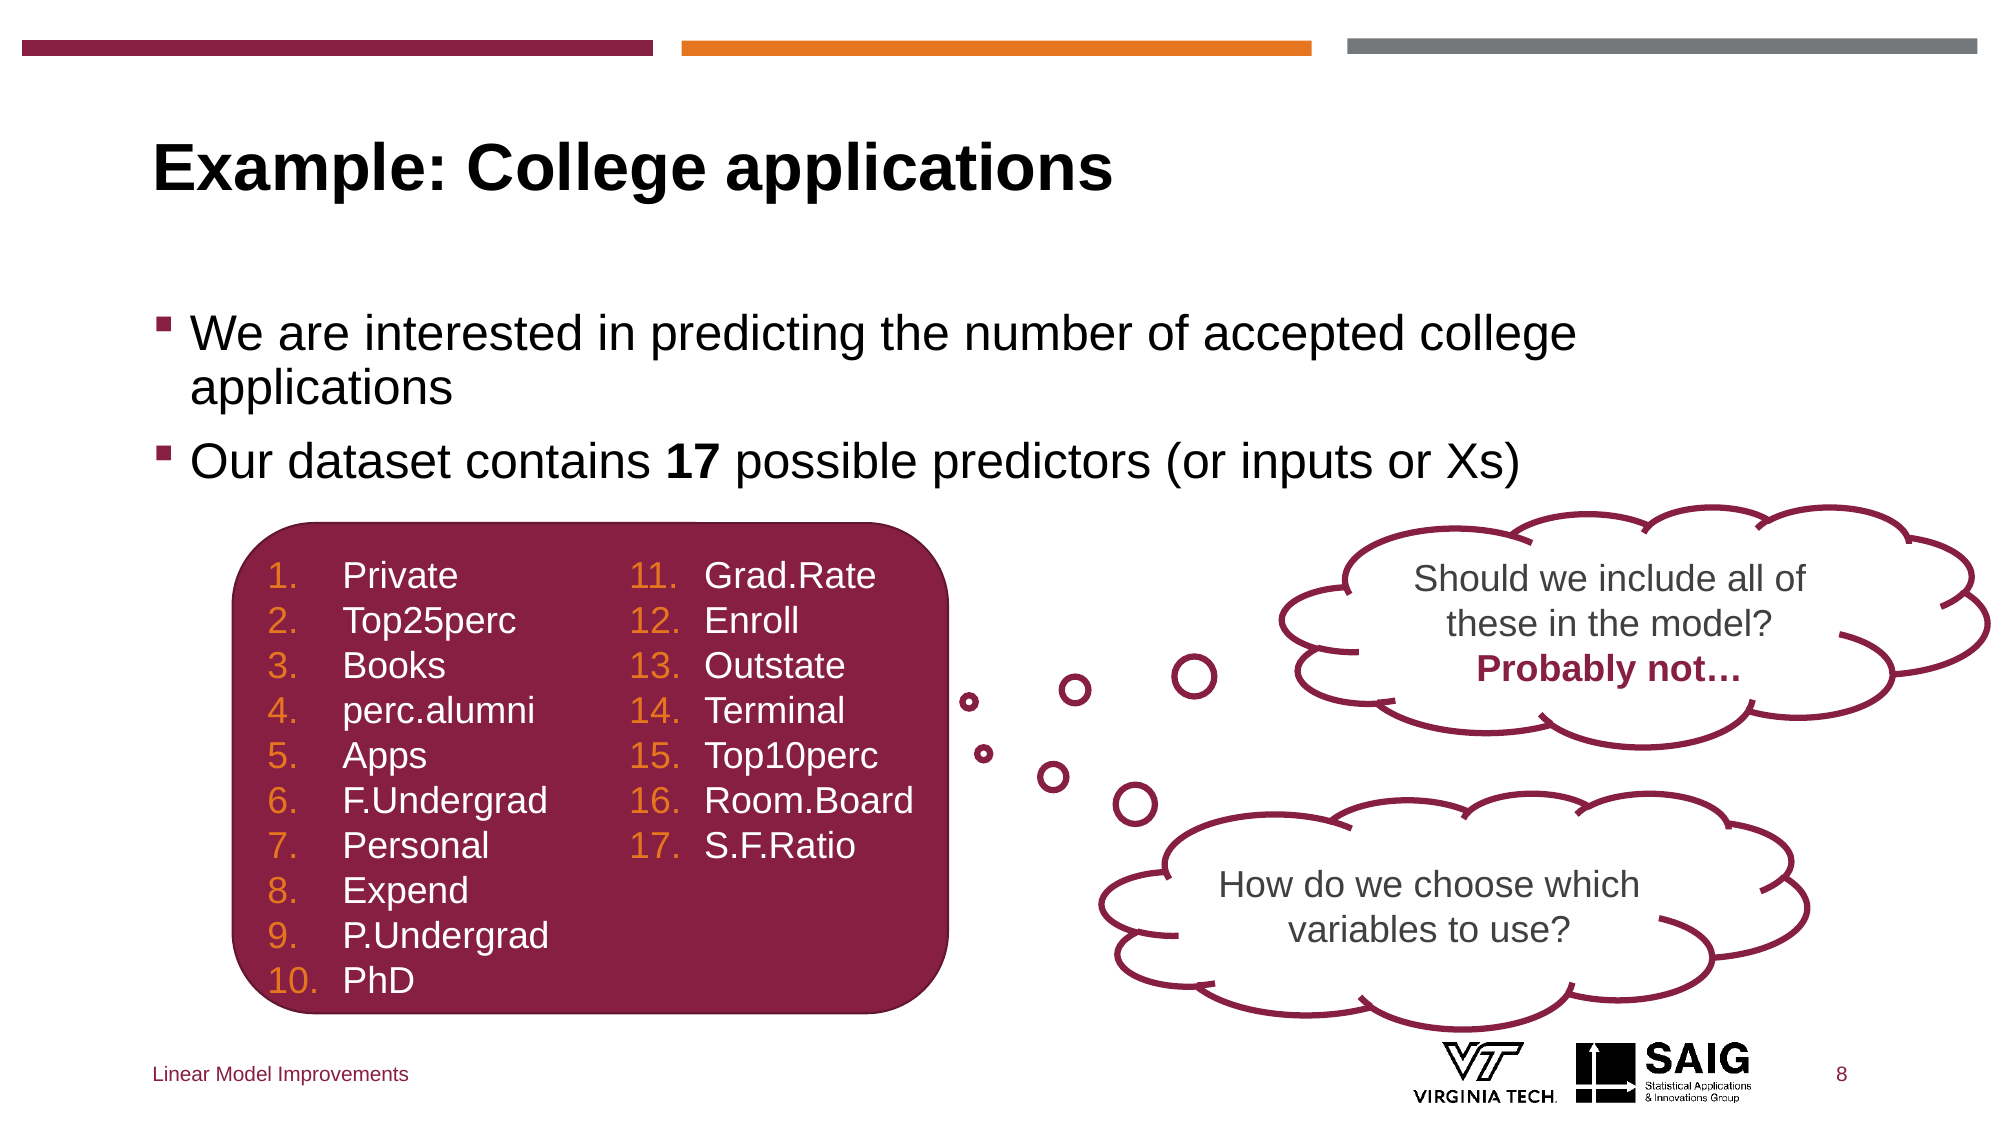

# Example: College applications
We are interested in predicting the number of accepted college applications
Our dataset contains 17 possible predictors (or inputs or Xs)
Should we include all of these in the model?
Probably not…

Private
Top25perc
Books
perc.alumni
Apps
F.Undergrad
Personal
Expend
P.Undergrad
PhD
Grad.Rate
Enroll
Outstate
Terminal
Top10perc
Room.Board
S.F.Ratio
How do we choose which variables to use?
Linear Model Improvements
8